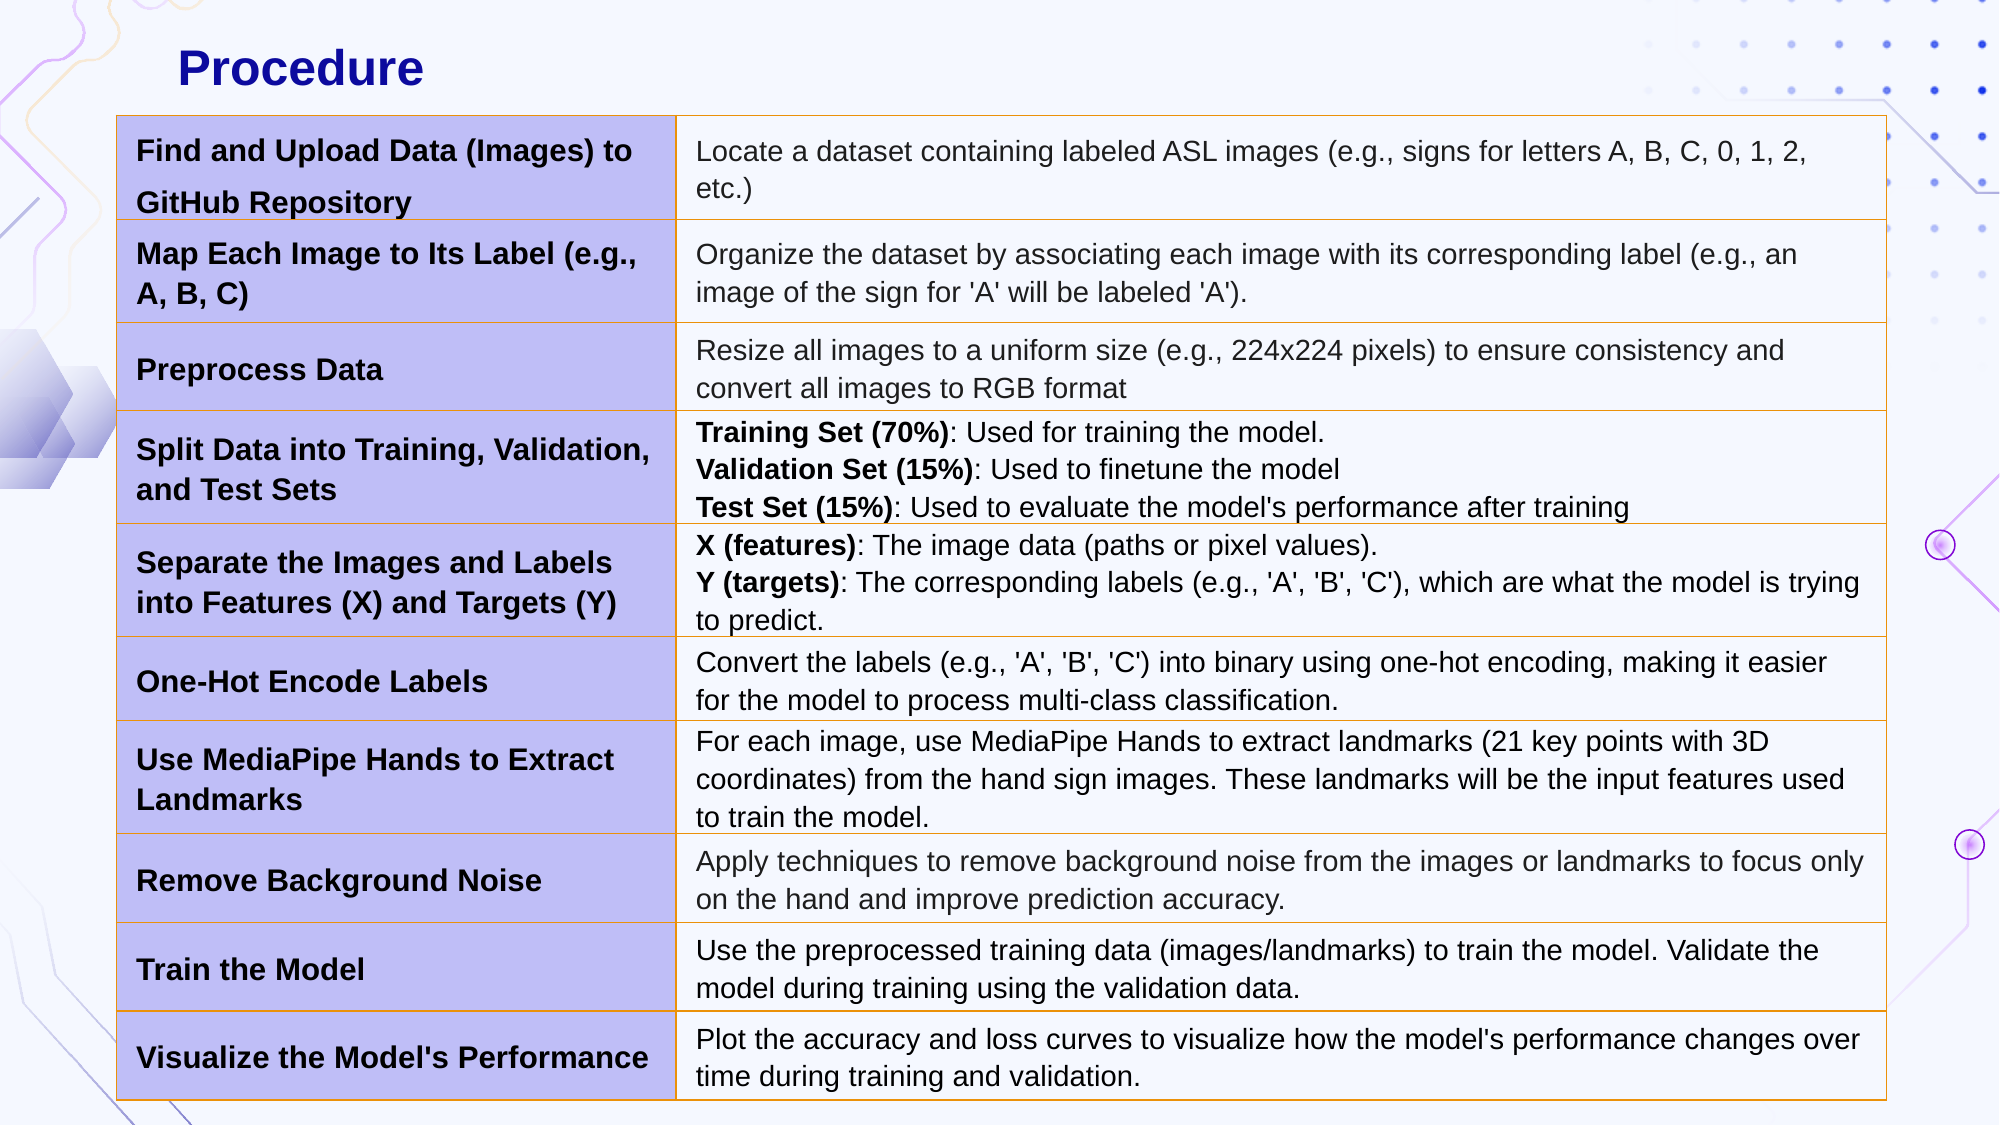

# Procedure
| Find and Upload Data (Images) to GitHub Repository | Locate a dataset containing labeled ASL images (e.g., signs for letters A, B, C, 0, 1, 2, etc.) |
| --- | --- |
| Map Each Image to Its Label (e.g., A, B, C) | Organize the dataset by associating each image with its corresponding label (e.g., an image of the sign for 'A' will be labeled 'A'). |
| Preprocess Data | Resize all images to a uniform size (e.g., 224x224 pixels) to ensure consistency and convert all images to RGB format |
| Split Data into Training, Validation, and Test Sets | Training Set (70%): Used for training the model. Validation Set (15%): Used to finetune the model Test Set (15%): Used to evaluate the model's performance after training |
| Separate the Images and Labels into Features (X) and Targets (Y) | X (features): The image data (paths or pixel values). Y (targets): The corresponding labels (e.g., 'A', 'B', 'C'), which are what the model is trying to predict. |
| One-Hot Encode Labels | Convert the labels (e.g., 'A', 'B', 'C') into binary using one-hot encoding, making it easier for the model to process multi-class classification. |
| Use MediaPipe Hands to Extract Landmarks | For each image, use MediaPipe Hands to extract landmarks (21 key points with 3D coordinates) from the hand sign images. These landmarks will be the input features used to train the model. |
| Remove Background Noise | Apply techniques to remove background noise from the images or landmarks to focus only on the hand and improve prediction accuracy. |
| Train the Model | Use the preprocessed training data (images/landmarks) to train the model. Validate the model during training using the validation data. |
| Visualize the Model's Performance | Plot the accuracy and loss curves to visualize how the model's performance changes over time during training and validation. |